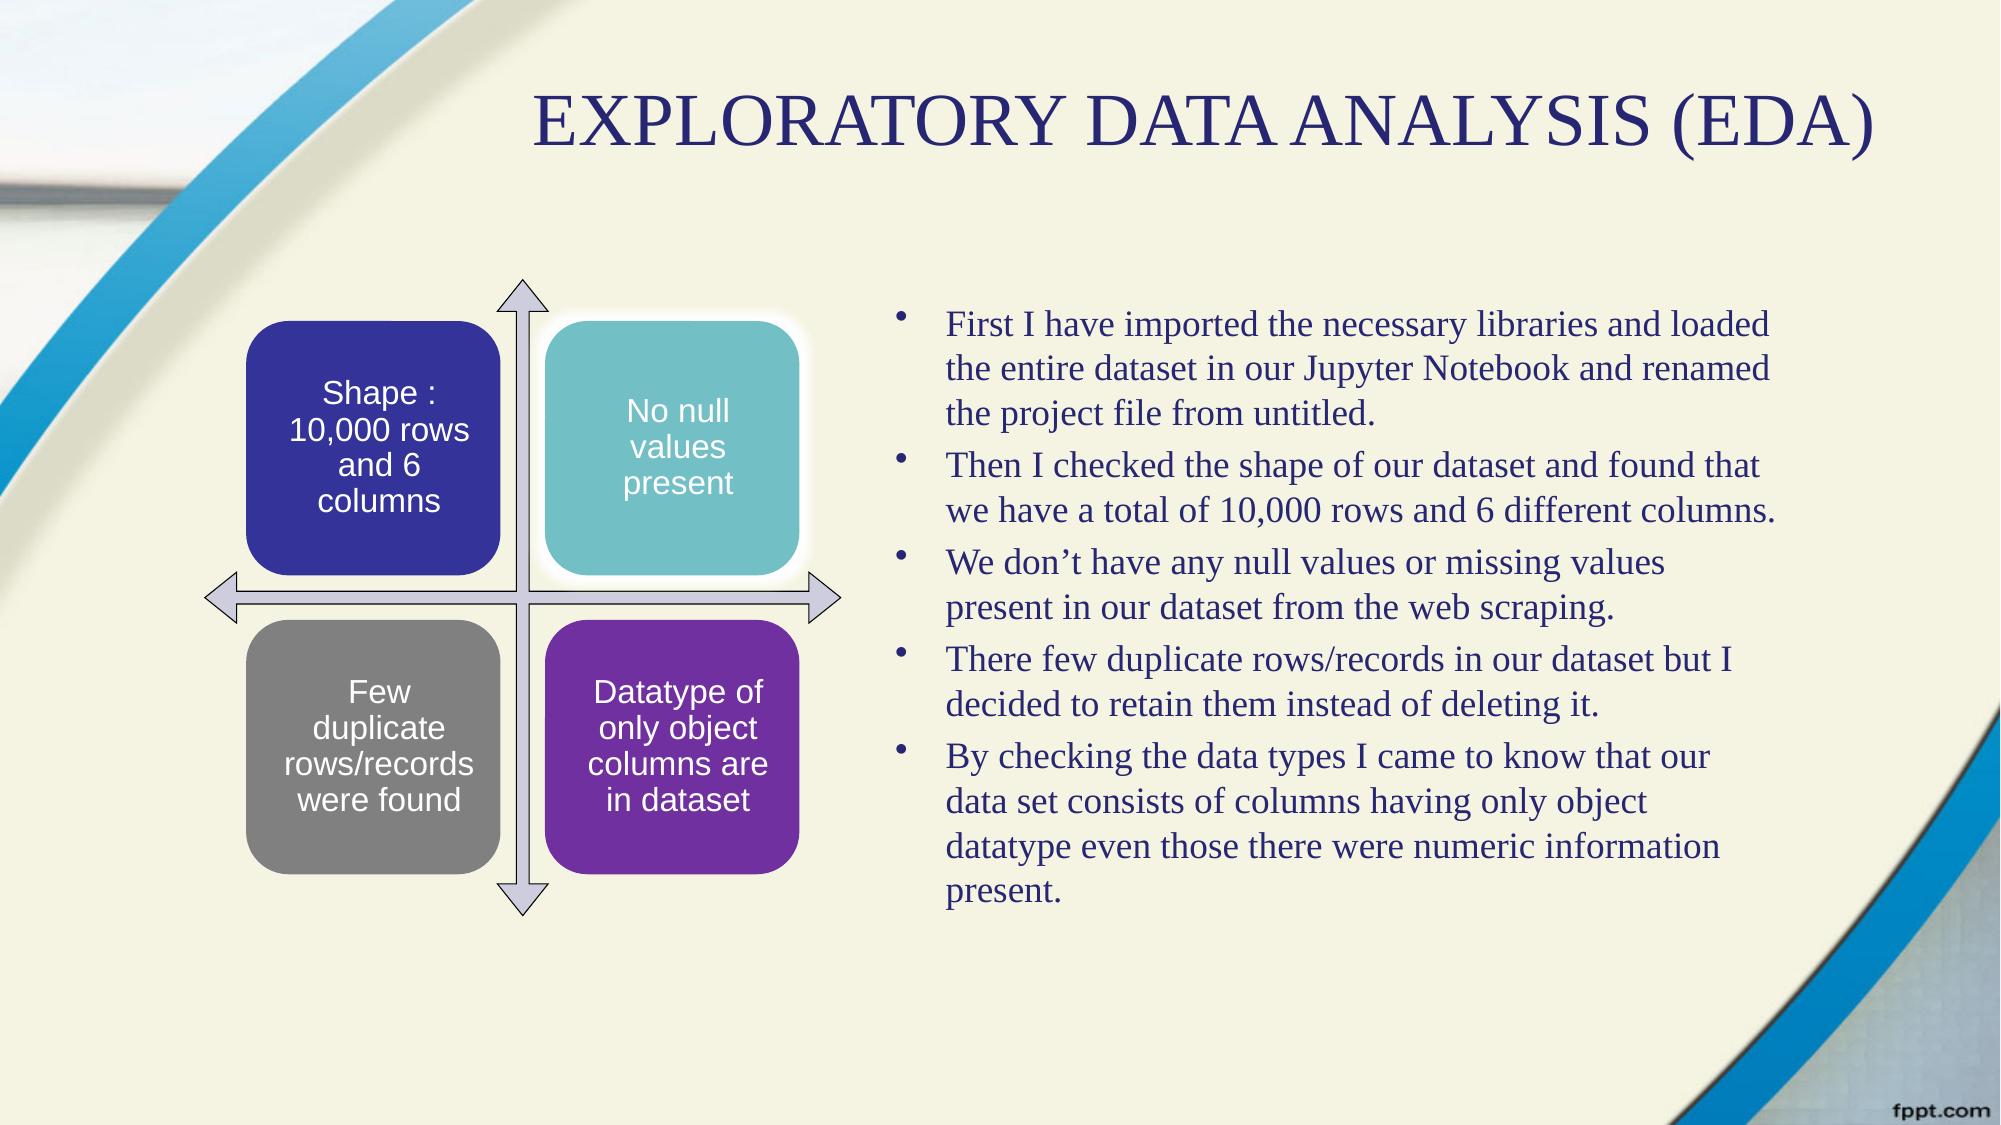

# EXPLORATORY DATA ANALYSIS (EDA)
Shape : 10,000 rows and 6 columns
No null values present
Few duplicate rows/records were found
Datatype of only object columns are in dataset
First I have imported the necessary libraries and loaded the entire dataset in our Jupyter Notebook and renamed the project file from untitled.
Then I checked the shape of our dataset and found that we have a total of 10,000 rows and 6 different columns.
We don’t have any null values or missing values present in our dataset from the web scraping.
There few duplicate rows/records in our dataset but I decided to retain them instead of deleting it.
By checking the data types I came to know that our data set consists of columns having only object datatype even those there were numeric information present.